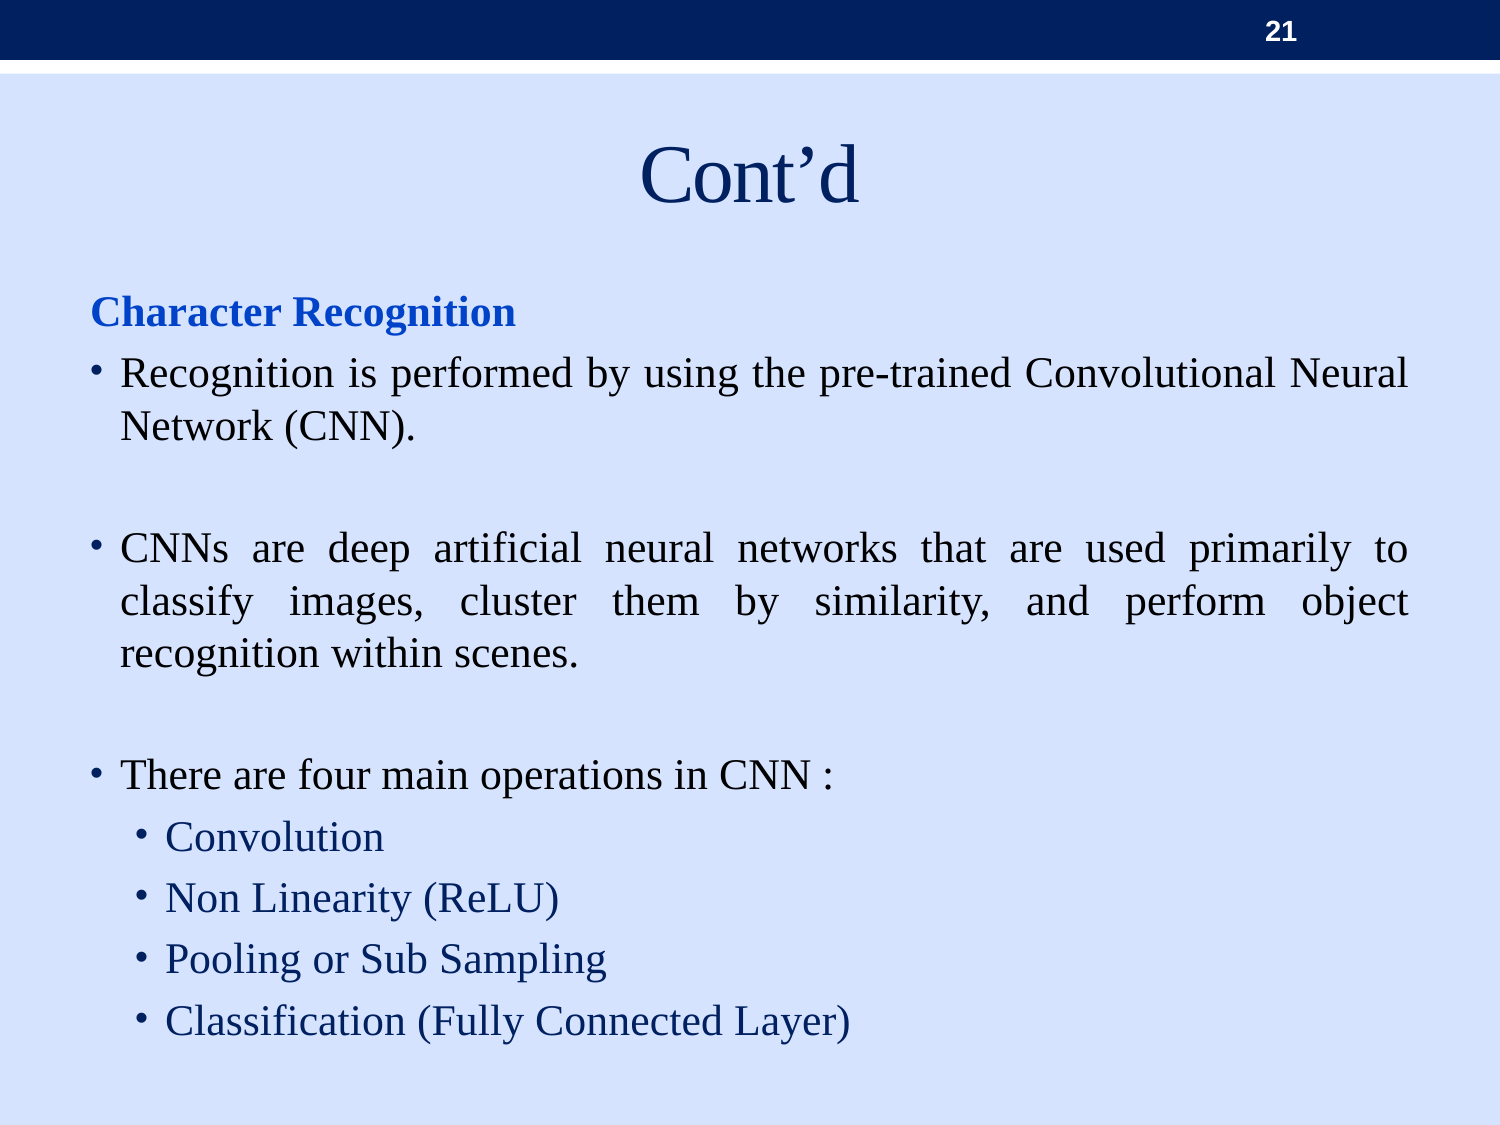

21
# Cont’d
Character Recognition
Recognition is performed by using the pre-trained Convolutional Neural Network (CNN).

CNNs are deep artificial neural networks that are used primarily to classify images, cluster them by similarity, and perform object recognition within scenes.

There are four main operations in CNN :
Convolution
Non Linearity (ReLU)
Pooling or Sub Sampling
Classification (Fully Connected Layer)